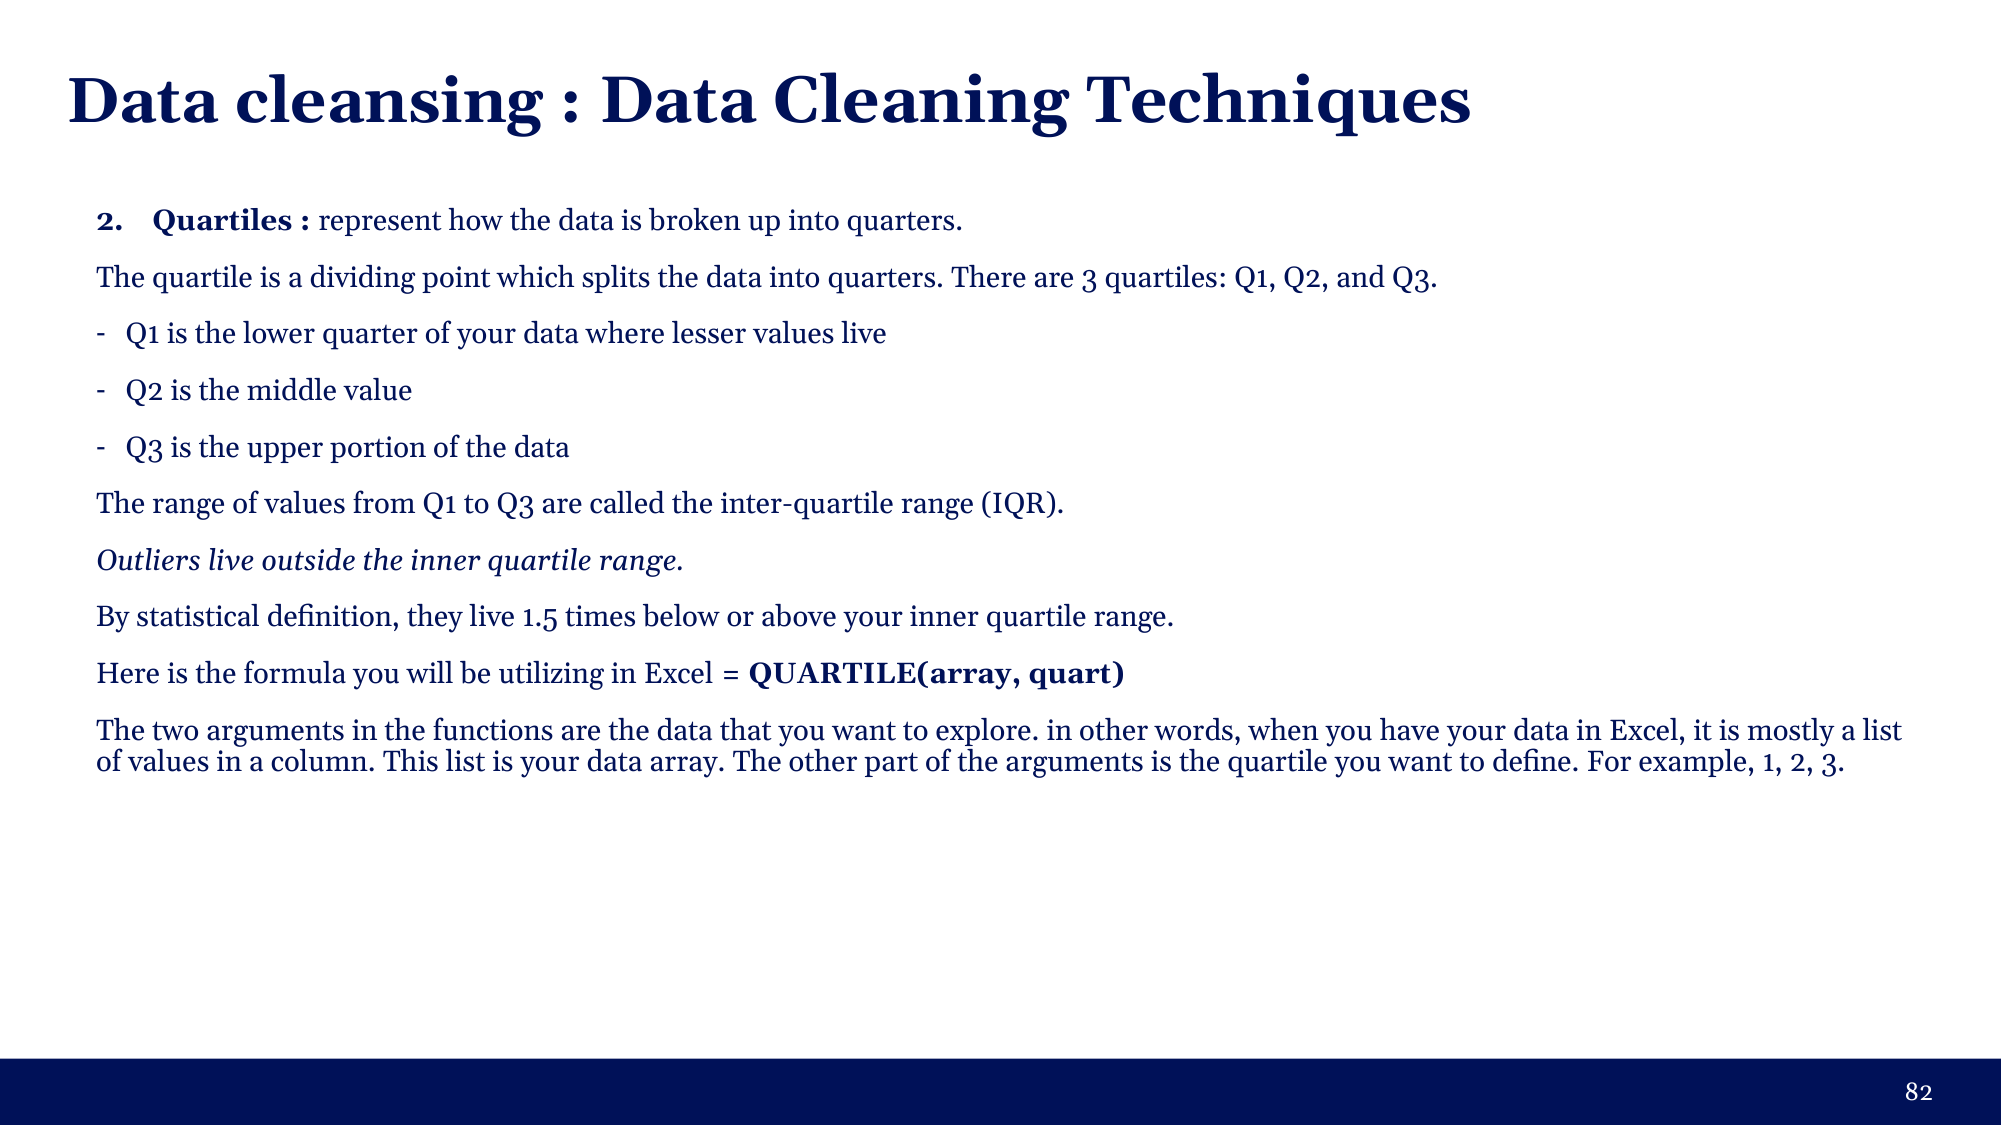

# Data cleansing : Data Cleaning Techniques
Quartiles : represent how the data is broken up into quarters.
The quartile is a dividing point which splits the data into quarters. There are 3 quartiles: Q1, Q2, and Q3.
Q1 is the lower quarter of your data where lesser values live
Q2 is the middle value
Q3 is the upper portion of the data
The range of values from Q1 to Q3 are called the inter-quartile range (IQR).
Outliers live outside the inner quartile range.
By statistical definition, they live 1.5 times below or above your inner quartile range.
Here is the formula you will be utilizing in Excel = QUARTILE(array, quart)
The two arguments in the functions are the data that you want to explore. in other words, when you have your data in Excel, it is mostly a list of values in a column. This list is your data array. The other part of the arguments is the quartile you want to define. For example, 1, 2, 3.
82